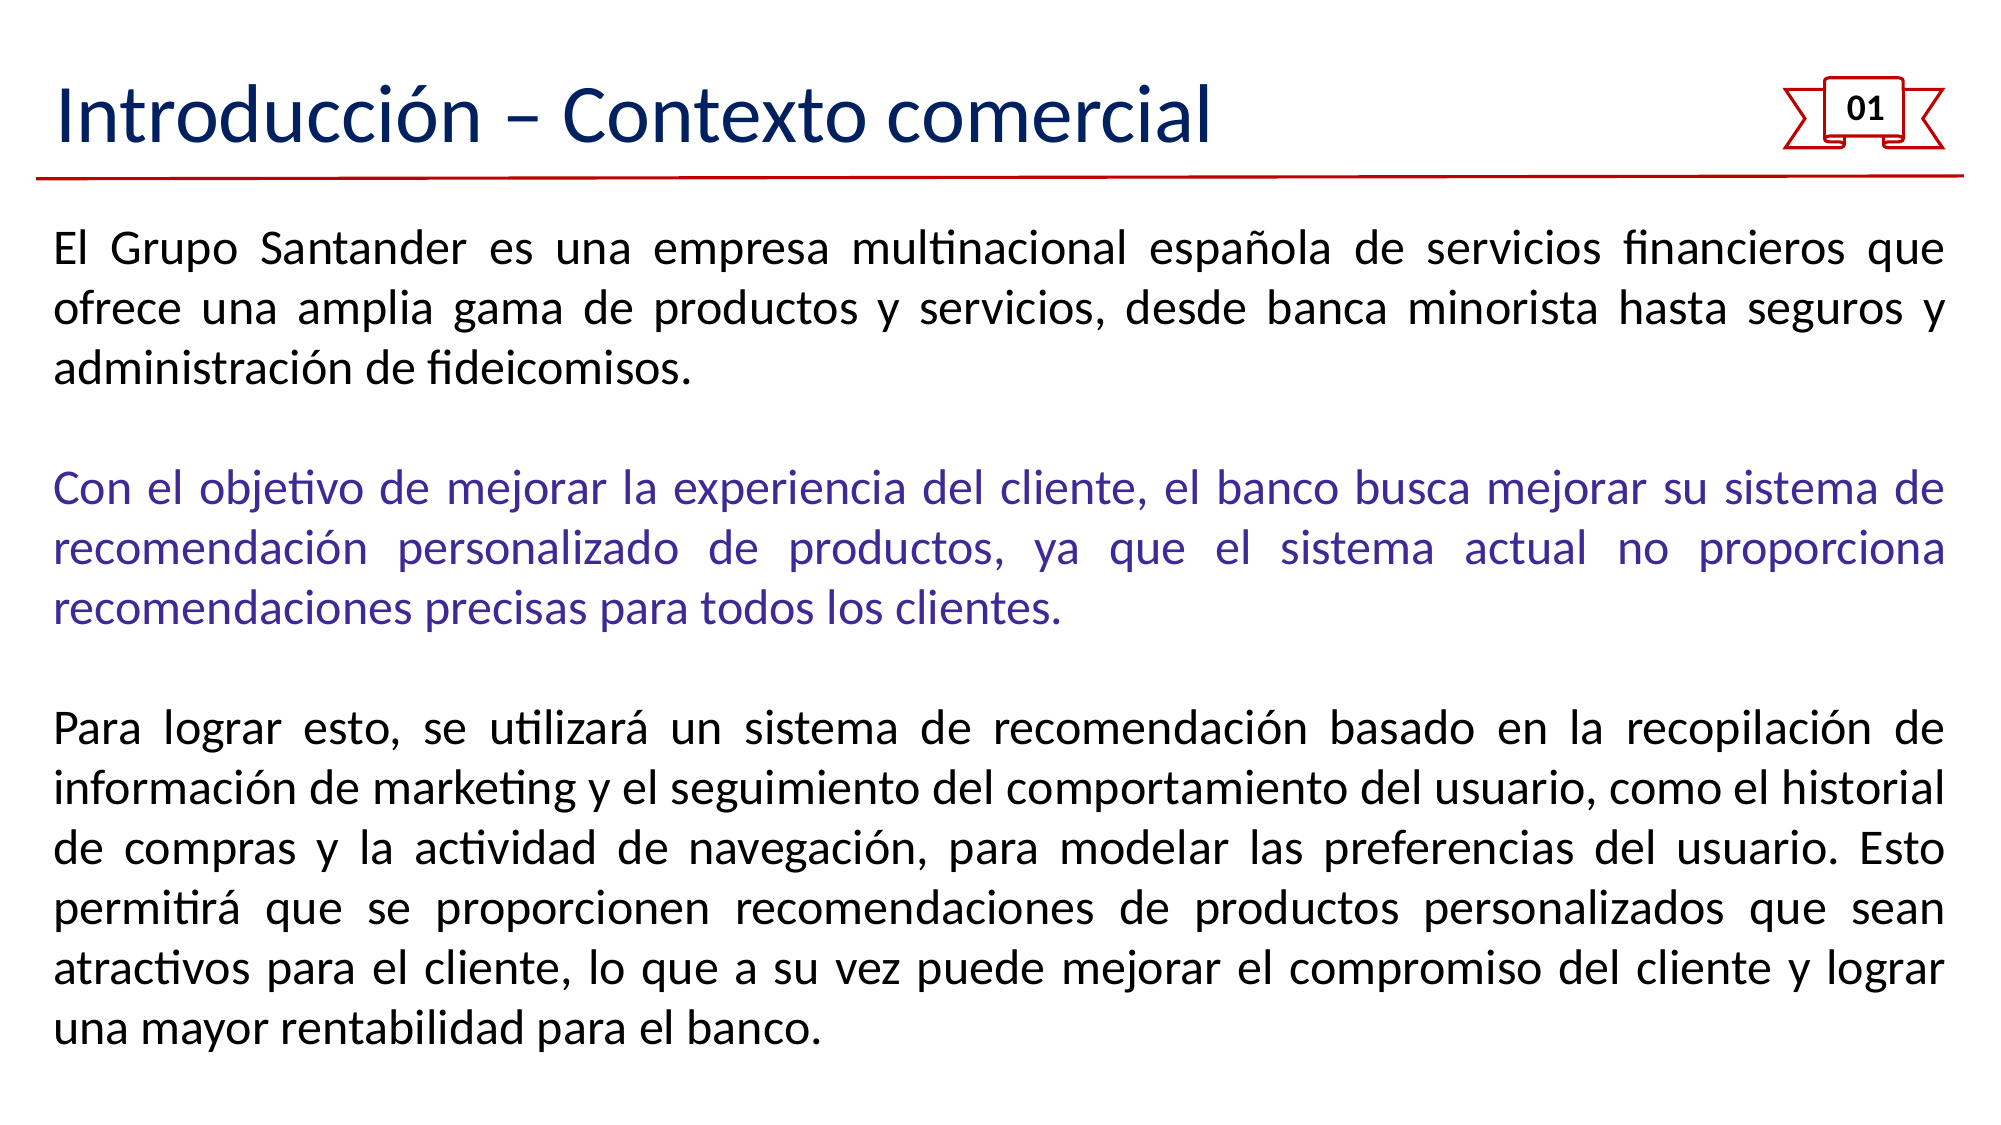

# Introducción – Contexto comercial
01

El Grupo Santander es una empresa multinacional española de servicios financieros que ofrece una amplia gama de productos y servicios, desde banca minorista hasta seguros y administración de fideicomisos.

Con el objetivo de mejorar la experiencia del cliente, el banco busca mejorar su sistema de recomendación personalizado de productos, ya que el sistema actual no proporciona recomendaciones precisas para todos los clientes.

Para lograr esto, se utilizará un sistema de recomendación basado en la recopilación de información de marketing y el seguimiento del comportamiento del usuario, como el historial de compras y la actividad de navegación, para modelar las preferencias del usuario. Esto permitirá que se proporcionen recomendaciones de productos personalizados que sean atractivos para el cliente, lo que a su vez puede mejorar el compromiso del cliente y lograr una mayor rentabilidad para el banco.